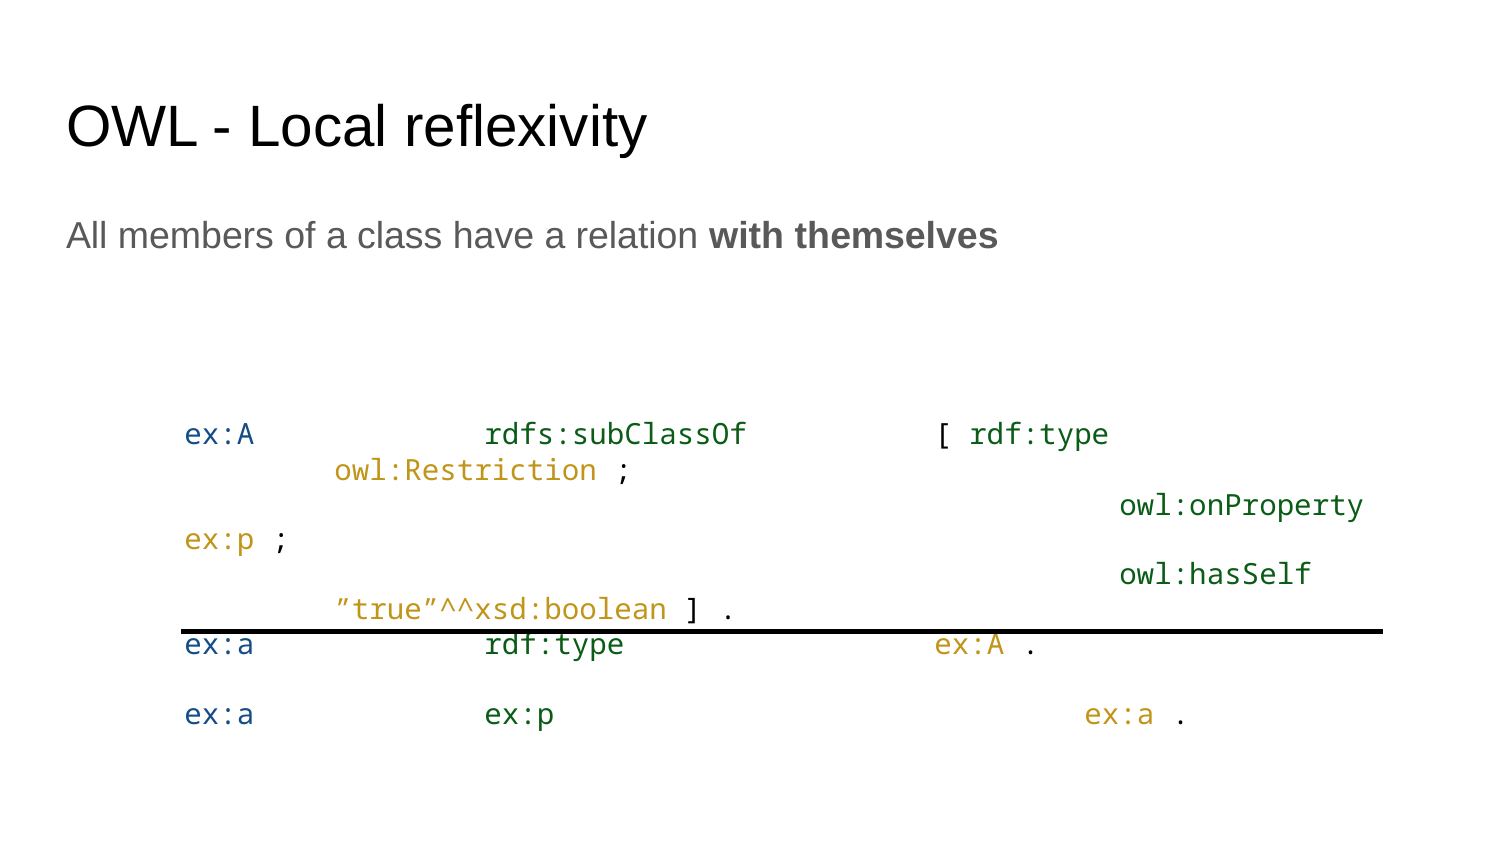

# OWL - Local reflexivity
All members of a class have a relation with themselves

ex:A		rdfs:subClassOf		[ rdf:type			owl:Restriction ;
						  owl:onProperty	ex:p ;
						  owl:hasSelf		”true”^^xsd:boolean ] .
ex:a		rdf:type			ex:A .
ex:a		ex:p				ex:a .